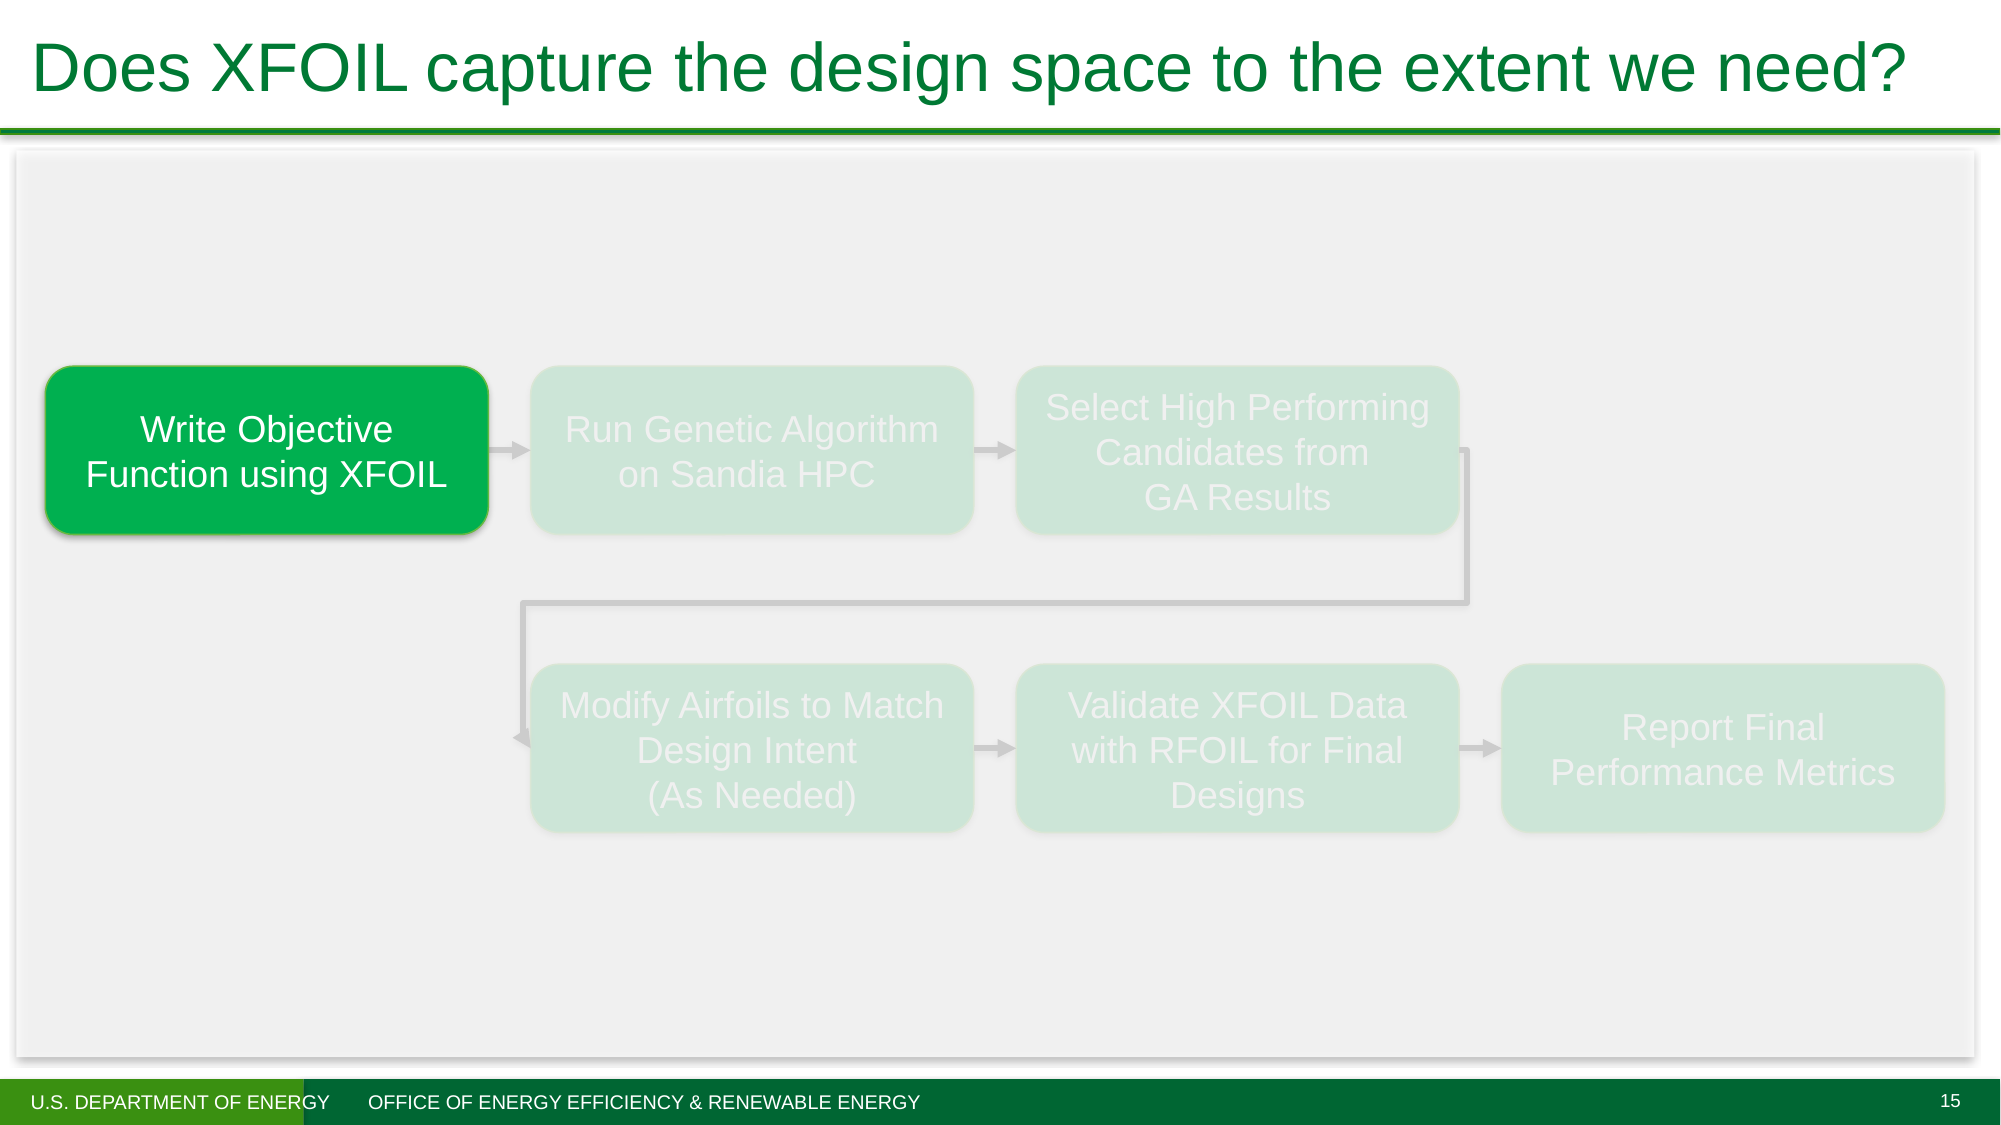

# Does XFOIL capture the design space to the extent we need?

Write Objective Function using XFOIL
Run Genetic Algorithm on Sandia HPC
Select High Performing Candidates from
GA Results
Modify Airfoils to Match Design Intent
(As Needed)
Validate XFOIL Data with RFOIL for Final Designs
Report Final Performance Metrics